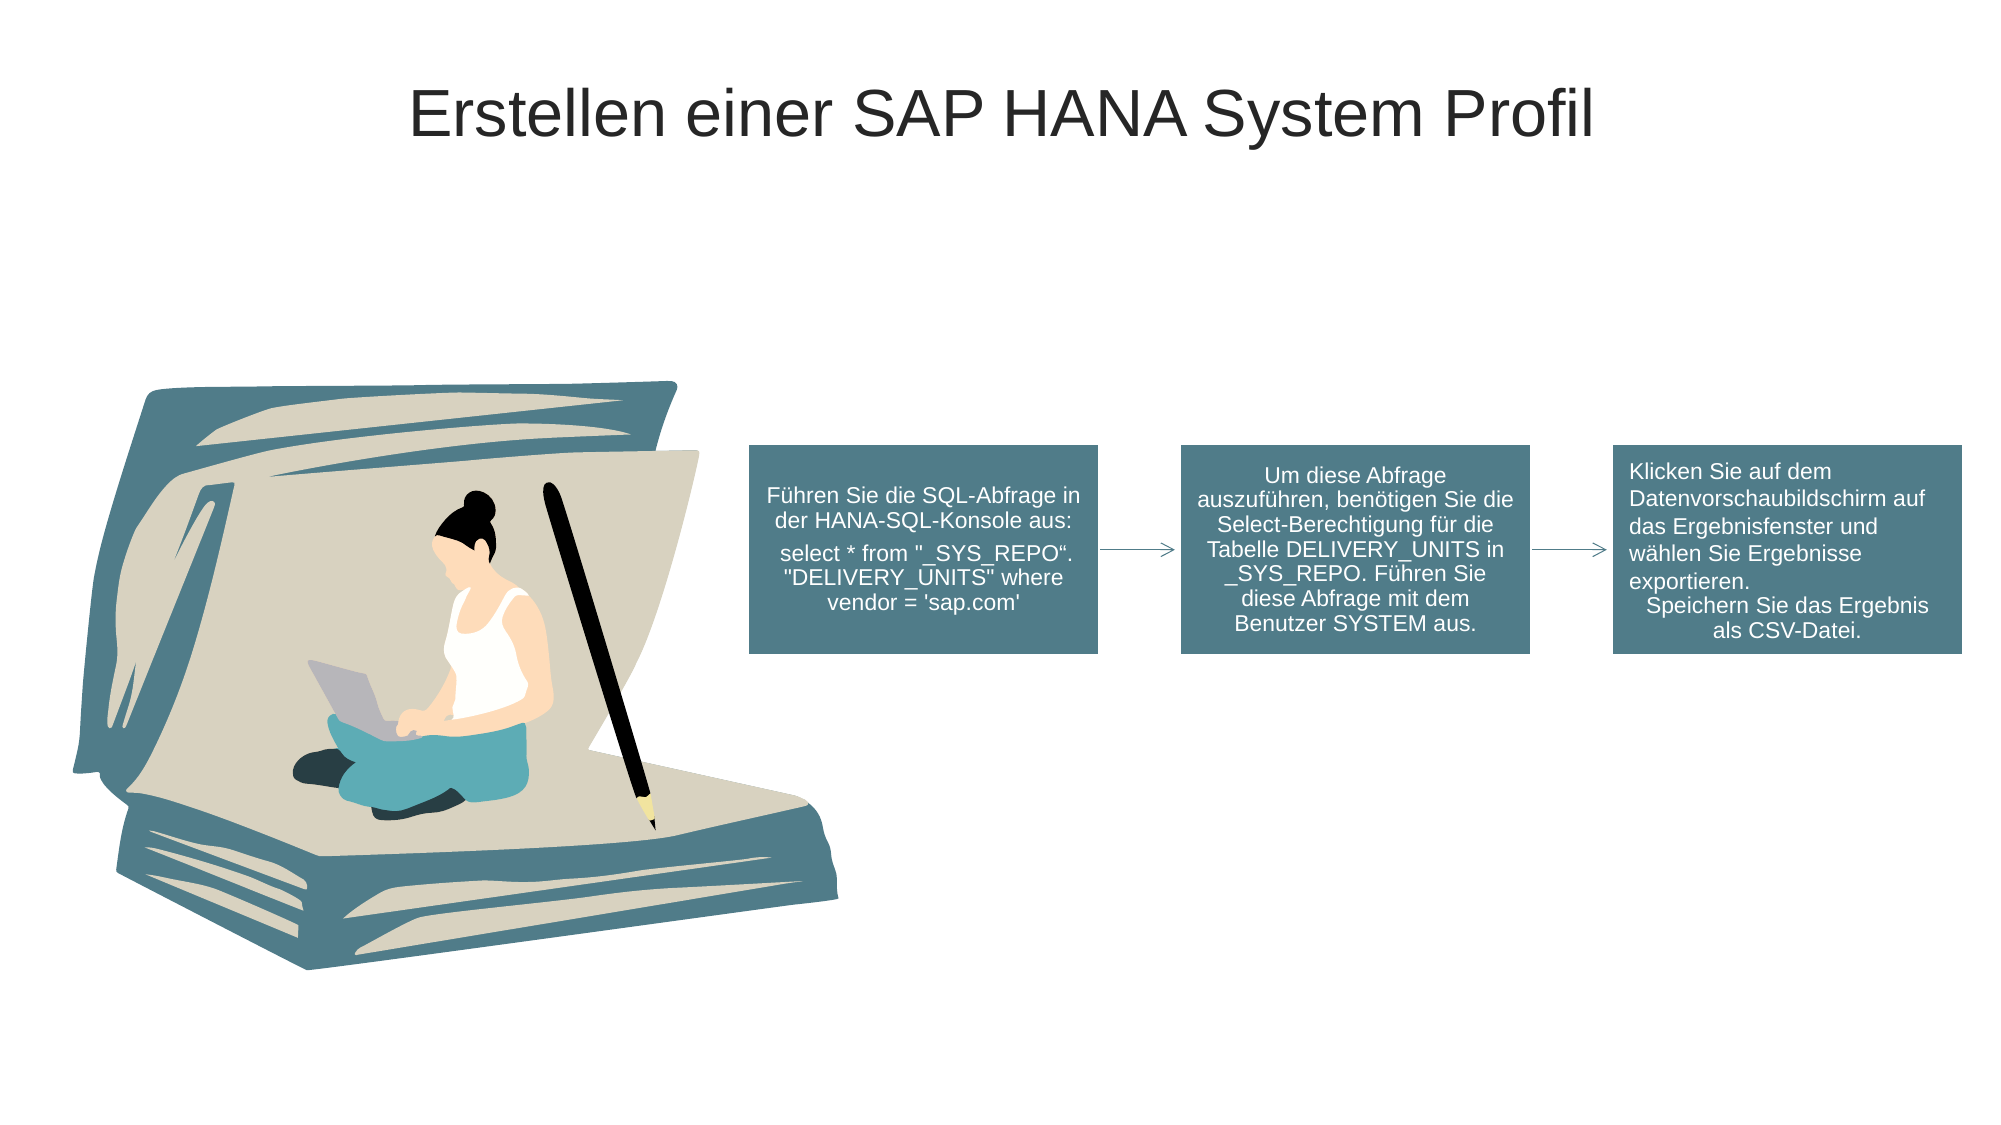

Erstellen einer SAP HANA System Profil

Führen Sie die SQL-Abfrage in der HANA-SQL-Konsole aus:
 select * from "_SYS_REPO“. "DELIVERY_UNITS" where vendor = 'sap.com'

Um diese Abfrage auszuführen, benötigen Sie die Select-Berechtigung für die Tabelle DELIVERY_UNITS in _SYS_REPO. Führen Sie diese Abfrage mit dem Benutzer SYSTEM aus.
Klicken Sie auf dem Datenvorschaubildschirm auf das Ergebnisfenster und wählen Sie Ergebnisse exportieren.
Speichern Sie das Ergebnis als CSV-Datei.